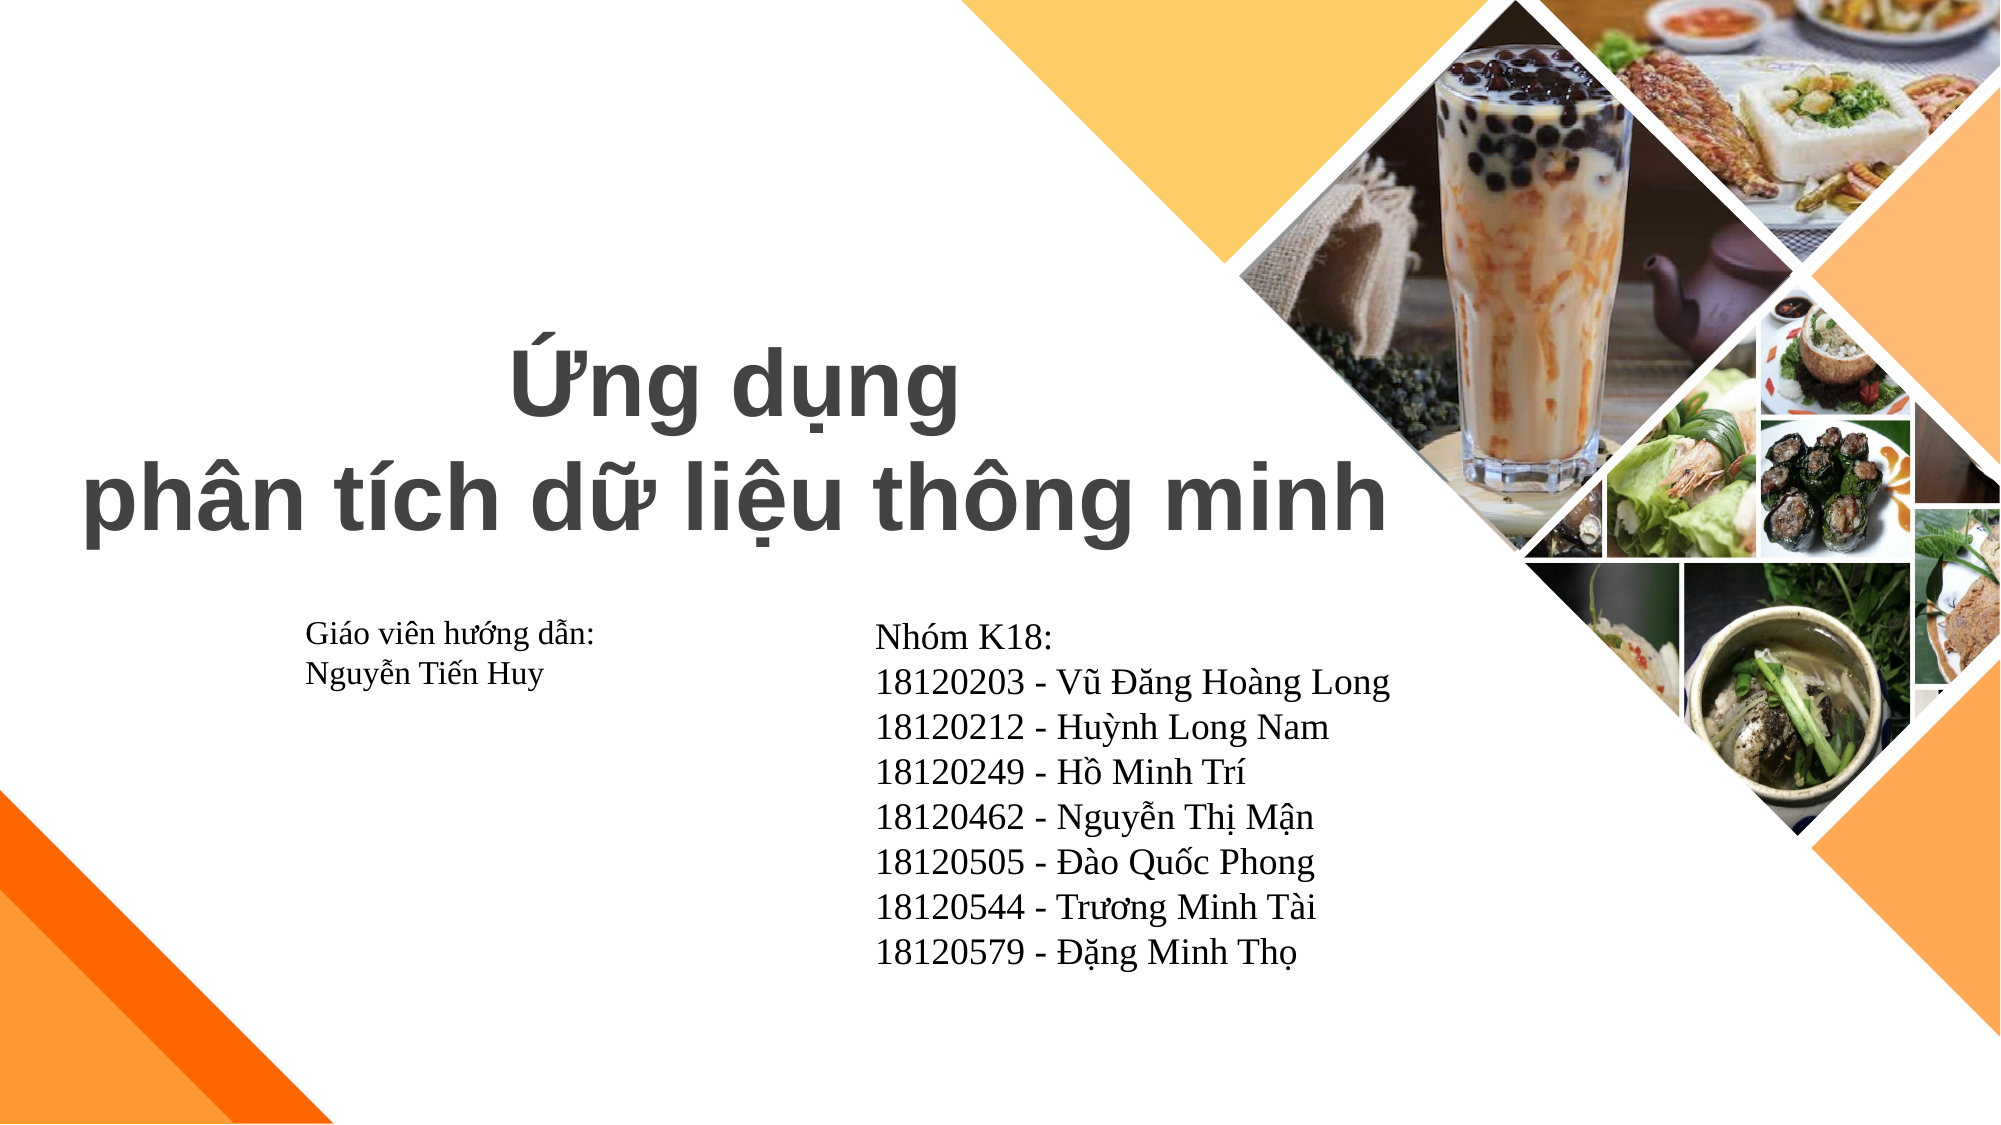

# Ứng dụng
phân tích dữ liệu thông minh
Giáo viên hướng dẫn:
Nguyễn Tiến Huy
Nhóm K18:
18120203 - Vũ Đăng Hoàng Long
18120212 - Huỳnh Long Nam
18120249 - Hồ Minh Trí
18120462 - Nguyễn Thị Mận
18120505 - Đào Quốc Phong
18120544 - Trương Minh Tài
18120579 - Đặng Minh Thọ